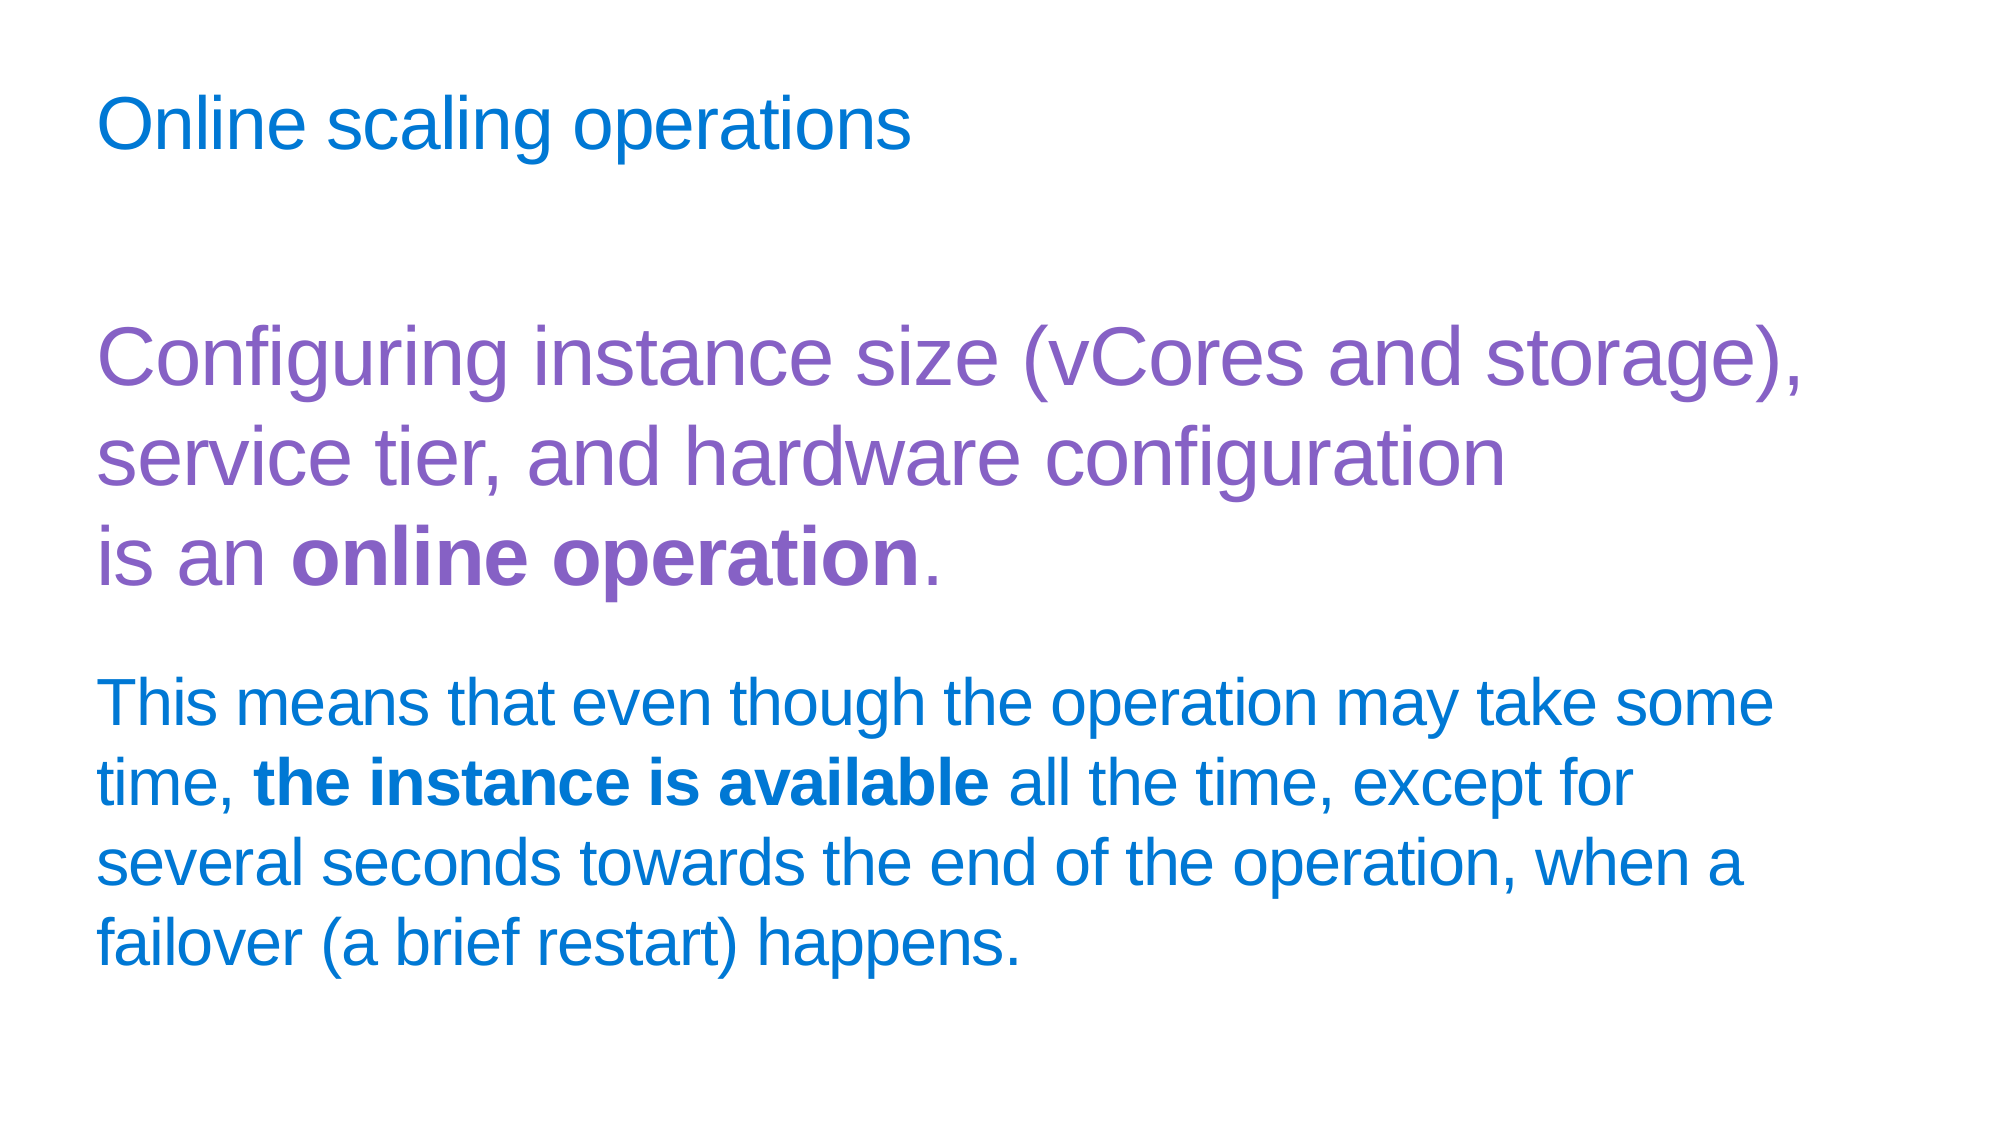

# Online scaling operations
Configuring instance size (vCores and storage), service tier, and hardware configuration
is an online operation.
This means that even though the operation may take some time, the instance is available all the time, except for several seconds towards the end of the operation, when a failover (a brief restart) happens.